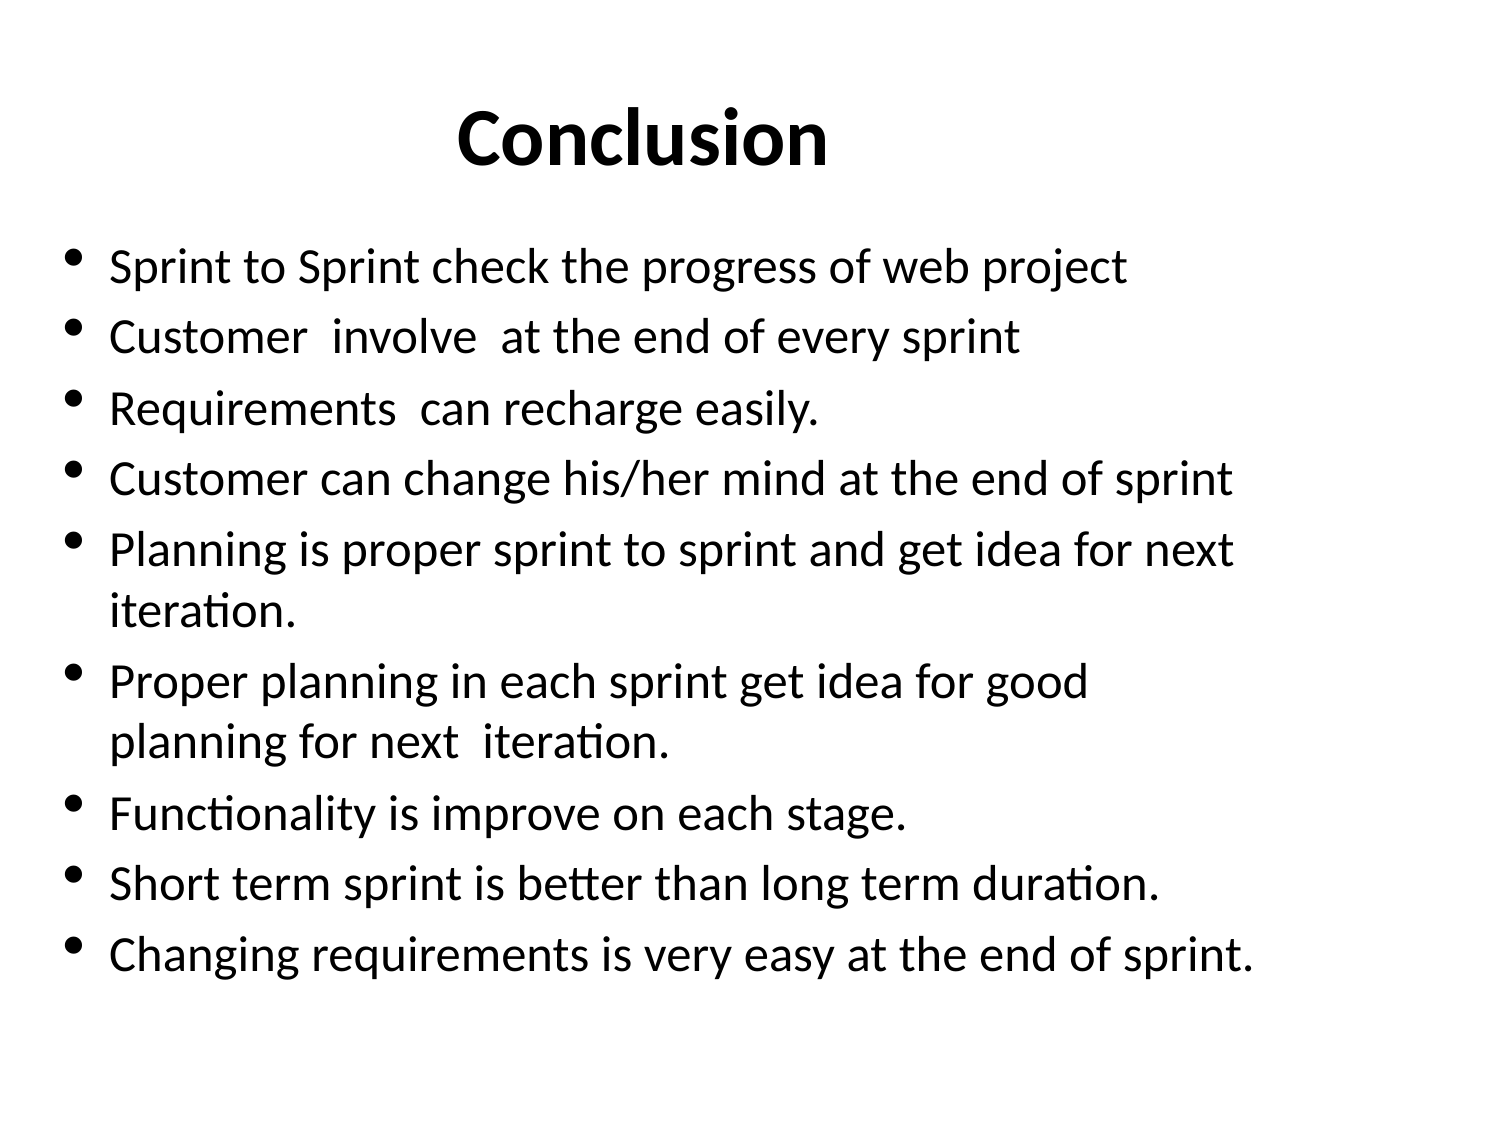

# Conclusion
Sprint to Sprint check the progress of web project
Customer  involve  at the end of every sprint
Requirements  can recharge easily.
Customer can change his/her mind at the end of sprint
Planning is proper sprint to sprint and get idea for next iteration.
Proper planning in each sprint get idea for good planning for next  iteration.
Functionality is improve on each stage.
Short term sprint is better than long term duration.
Changing requirements is very easy at the end of sprint.